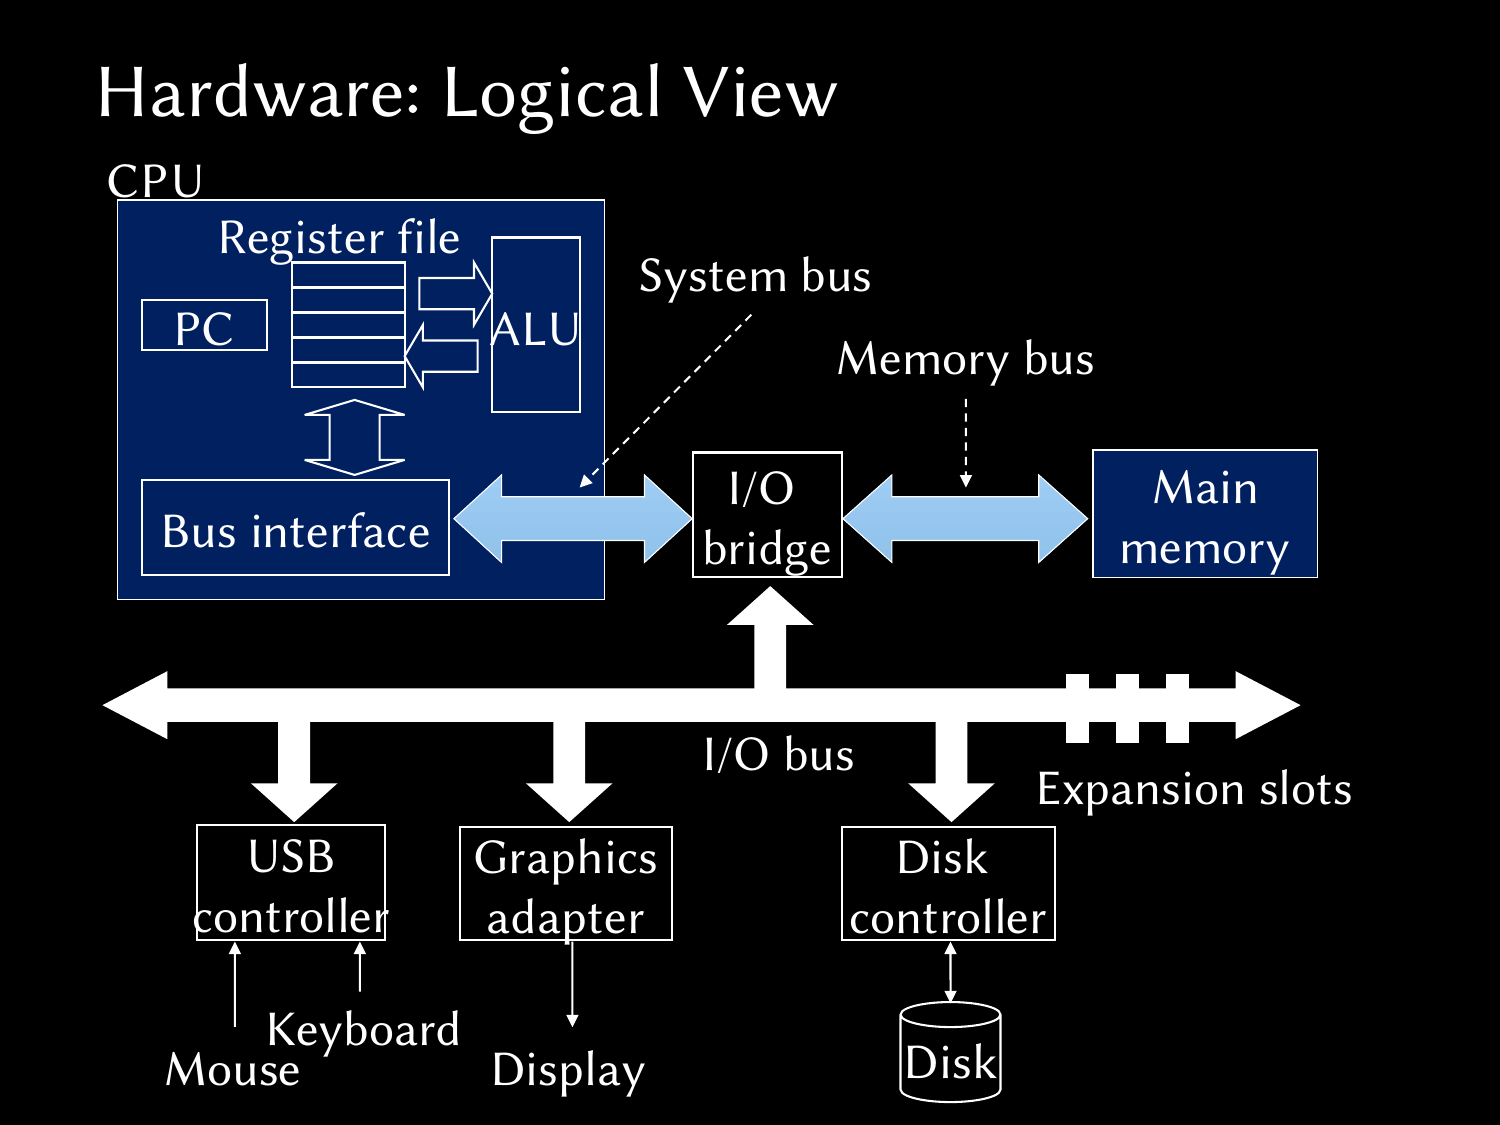

# Hardware: Logical View
CPU
Register file

System bus
ALU

PC

Memory bus

Main
memory
I/O
bridge

Bus interface

I/O bus
Expansion slots
USB
controller
Disk
controller
Graphics
adapter

Keyboard
Disk
Mouse
Display